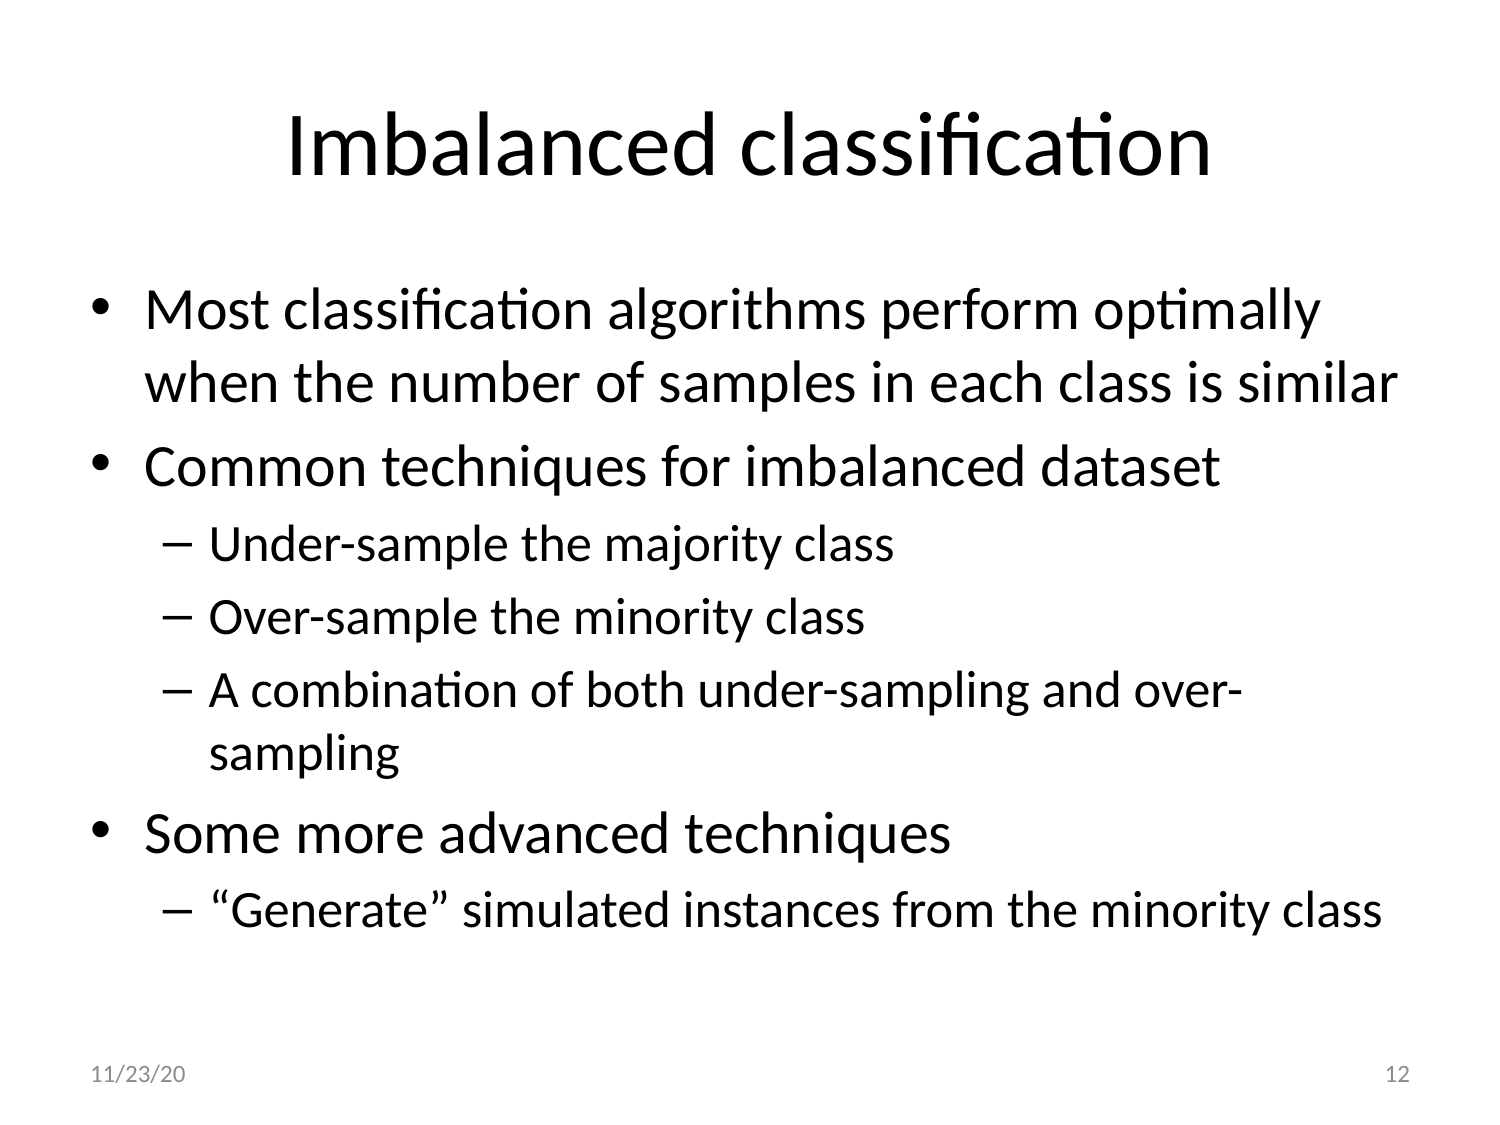

# Imbalanced classification
Most classification algorithms perform optimally when the number of samples in each class is similar
Common techniques for imbalanced dataset
Under-sample the majority class
Over-sample the minority class
A combination of both under-sampling and over-sampling
Some more advanced techniques
“Generate” simulated instances from the minority class
11/23/20
12